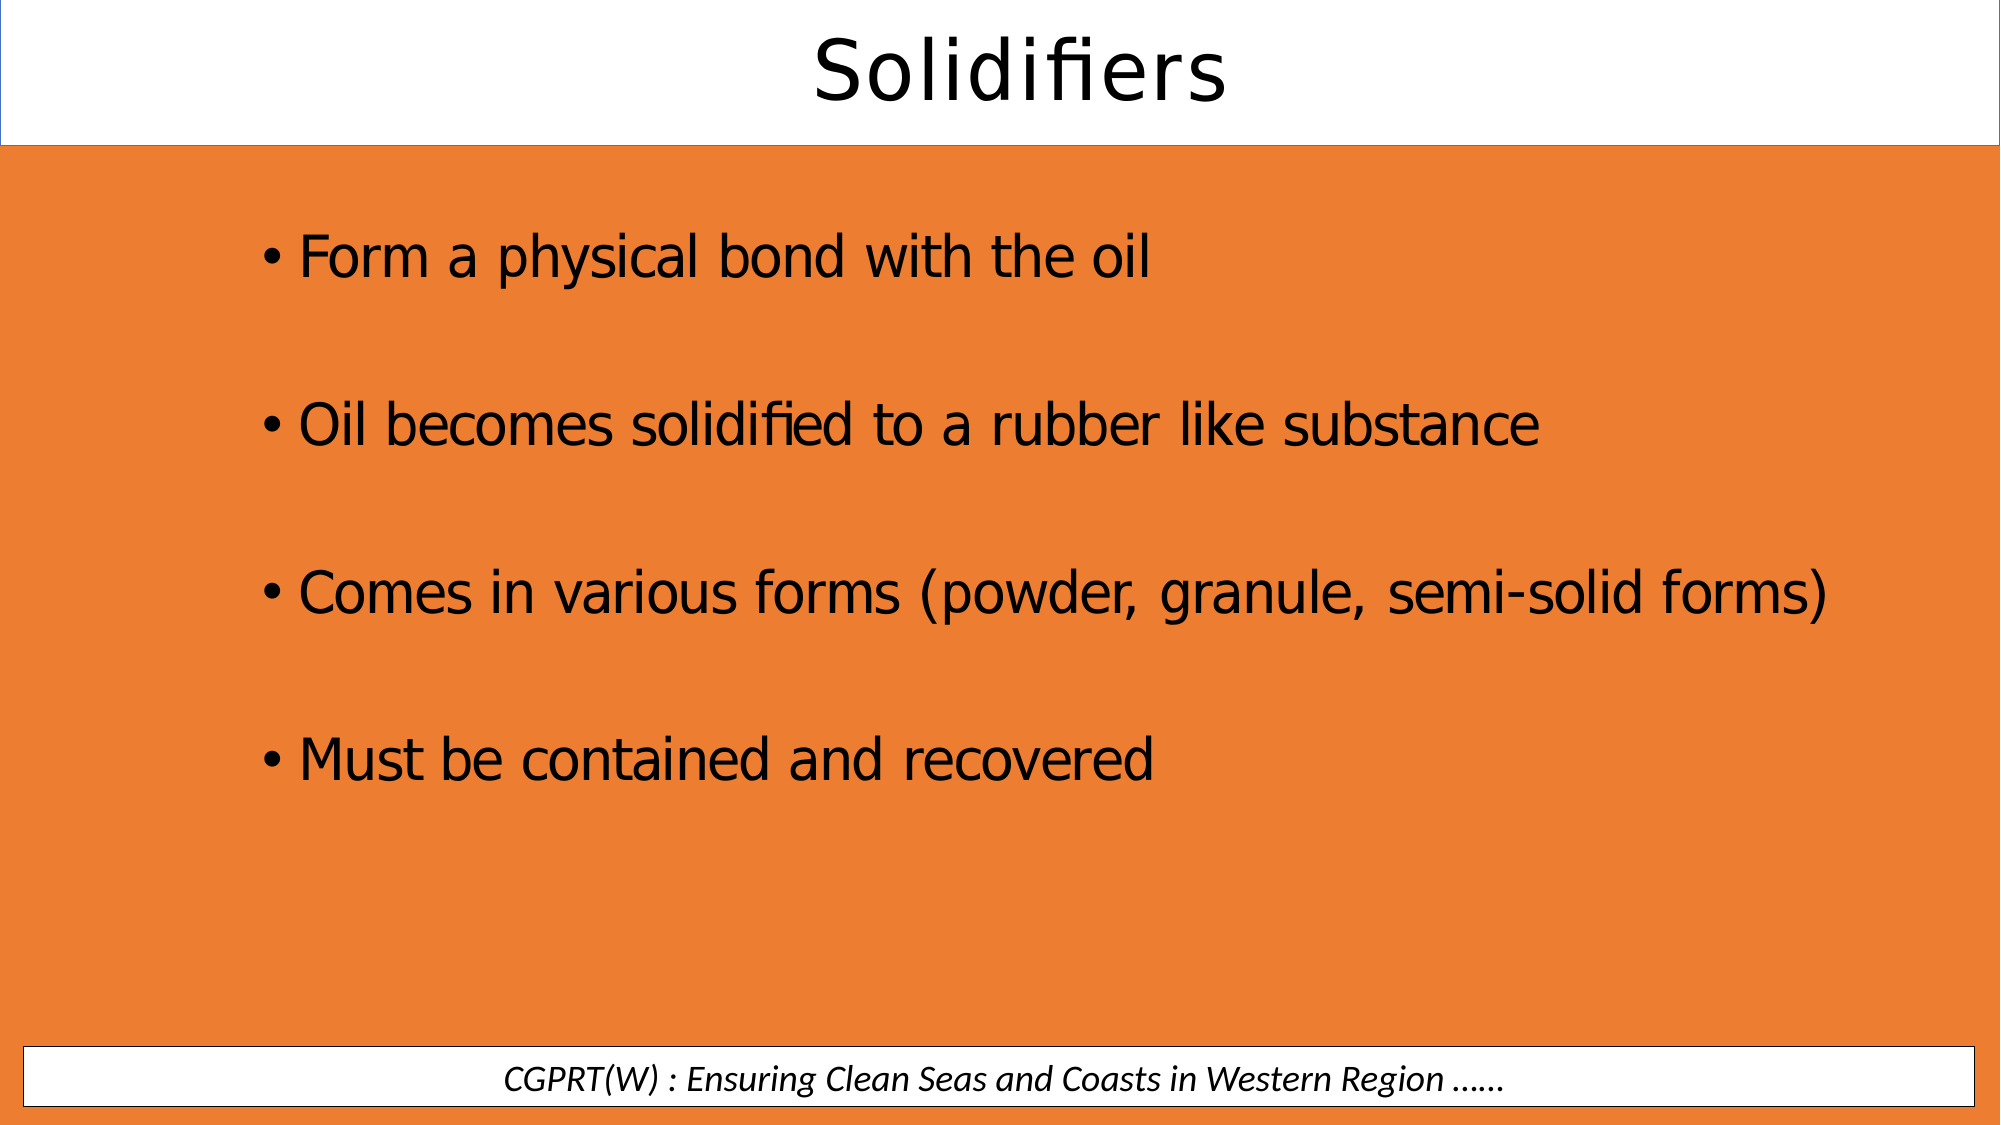

Solidifiers
Solidifiers
Form a physical bond with the oil

Oil becomes solidified to a rubber like substance

Comes in various forms (powder, granule, semi-solid forms)

Must be contained and recovered
 CGPRT(W) : Ensuring Clean Seas and Coasts in Western Region ……